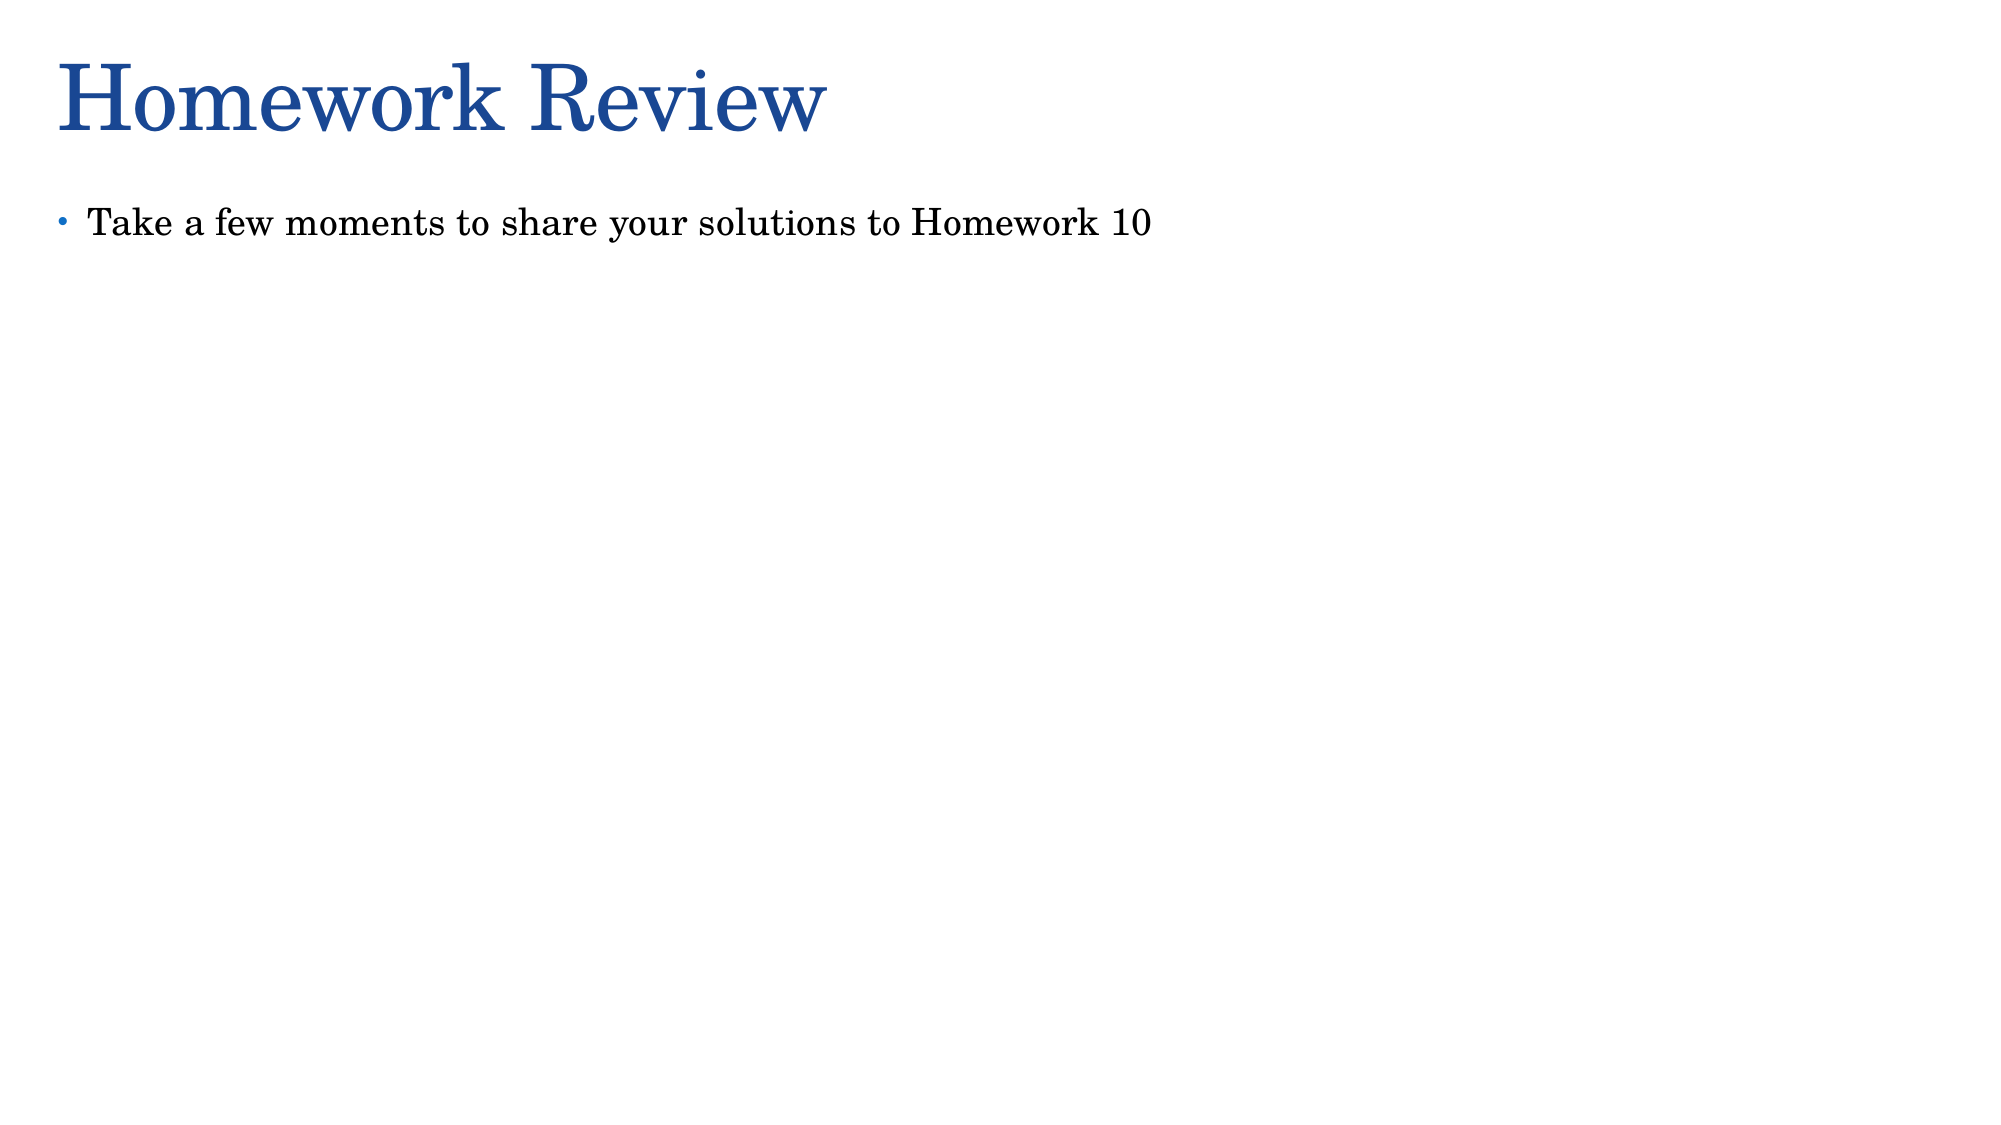

# Homework Review
Take a few moments to share your solutions to Homework 10